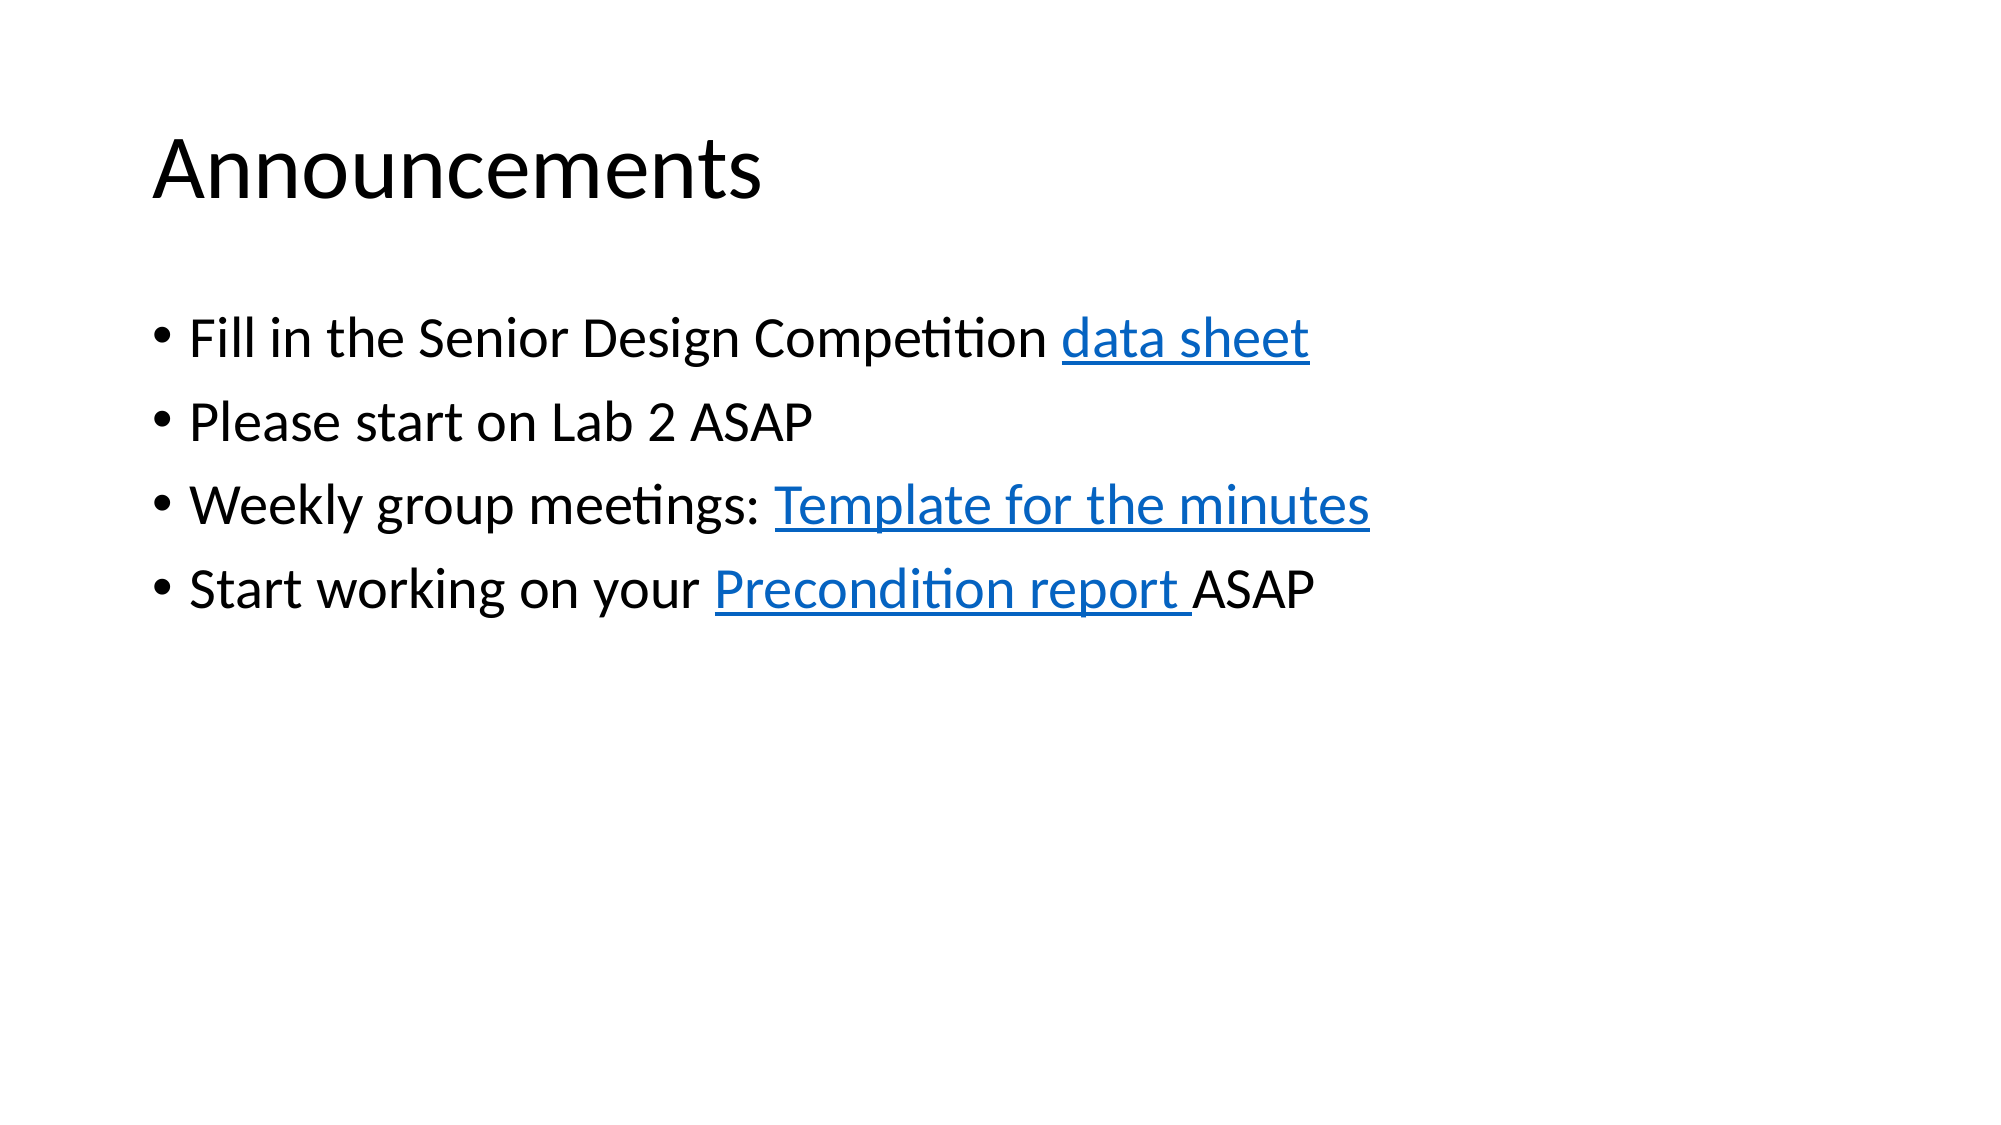

# Announcements
Fill in the Senior Design Competition data sheet
Please start on Lab 2 ASAP
Weekly group meetings: Template for the minutes
Start working on your Precondition report ASAP